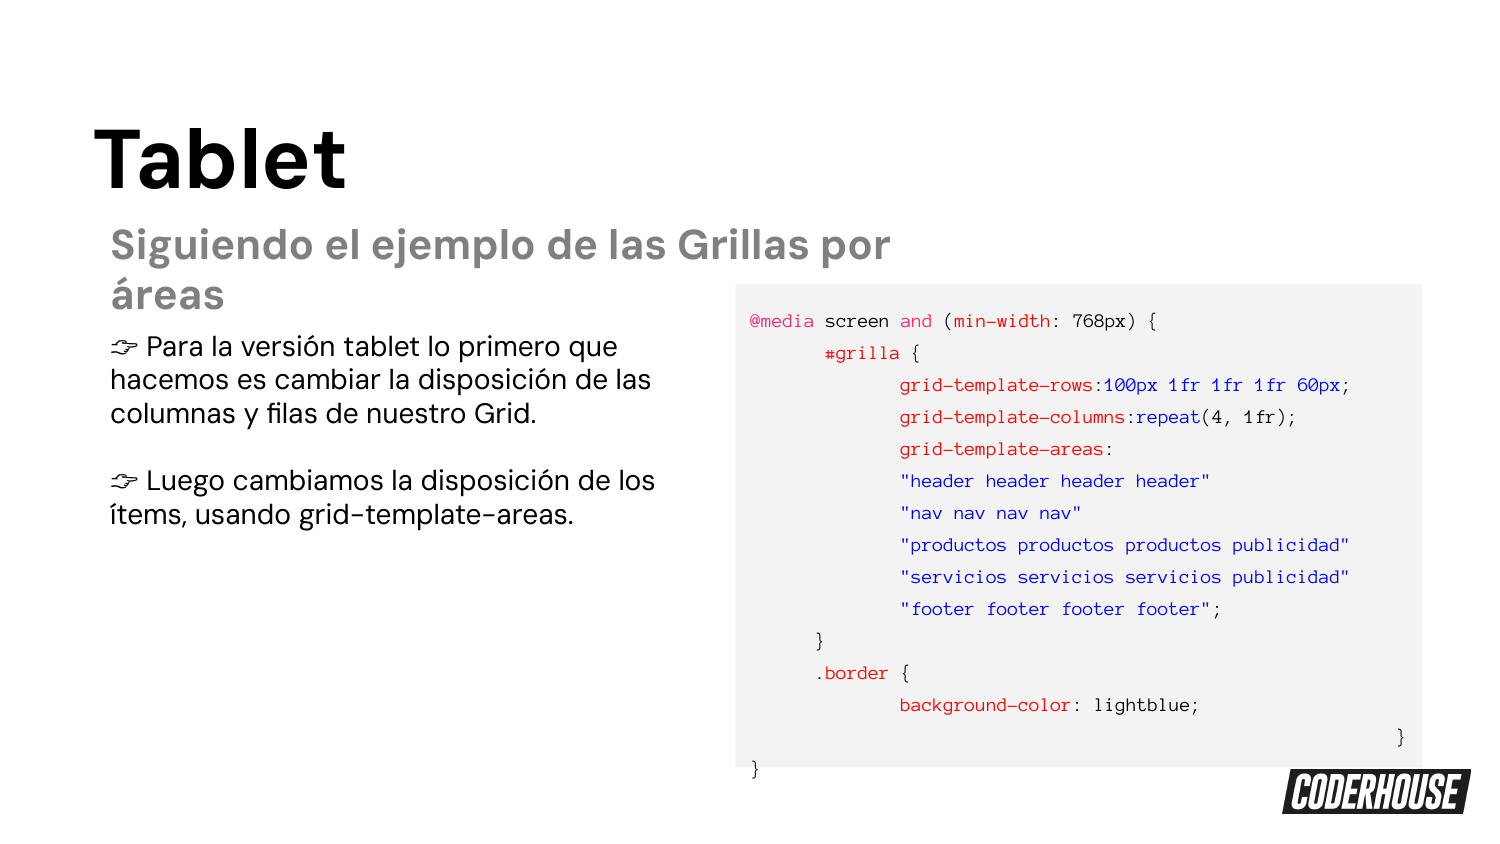

Tablet
Siguiendo el ejemplo de las Grillas por áreas
@media screen and (min-width: 768px) {
#grilla {
grid-template-rows:100px 1fr 1fr 1fr 60px;
grid-template-columns:repeat(4, 1fr);
grid-template-areas:
"header header header header"
"nav nav nav nav"
"productos productos productos publicidad"
"servicios servicios servicios publicidad"
"footer footer footer footer";
      }
      .border {
background-color: lightblue;
     }
}
👉 Para la versión tablet lo primero que hacemos es cambiar la disposición de las columnas y filas de nuestro Grid.

👉 Luego cambiamos la disposición de los ítems, usando grid-template-areas.